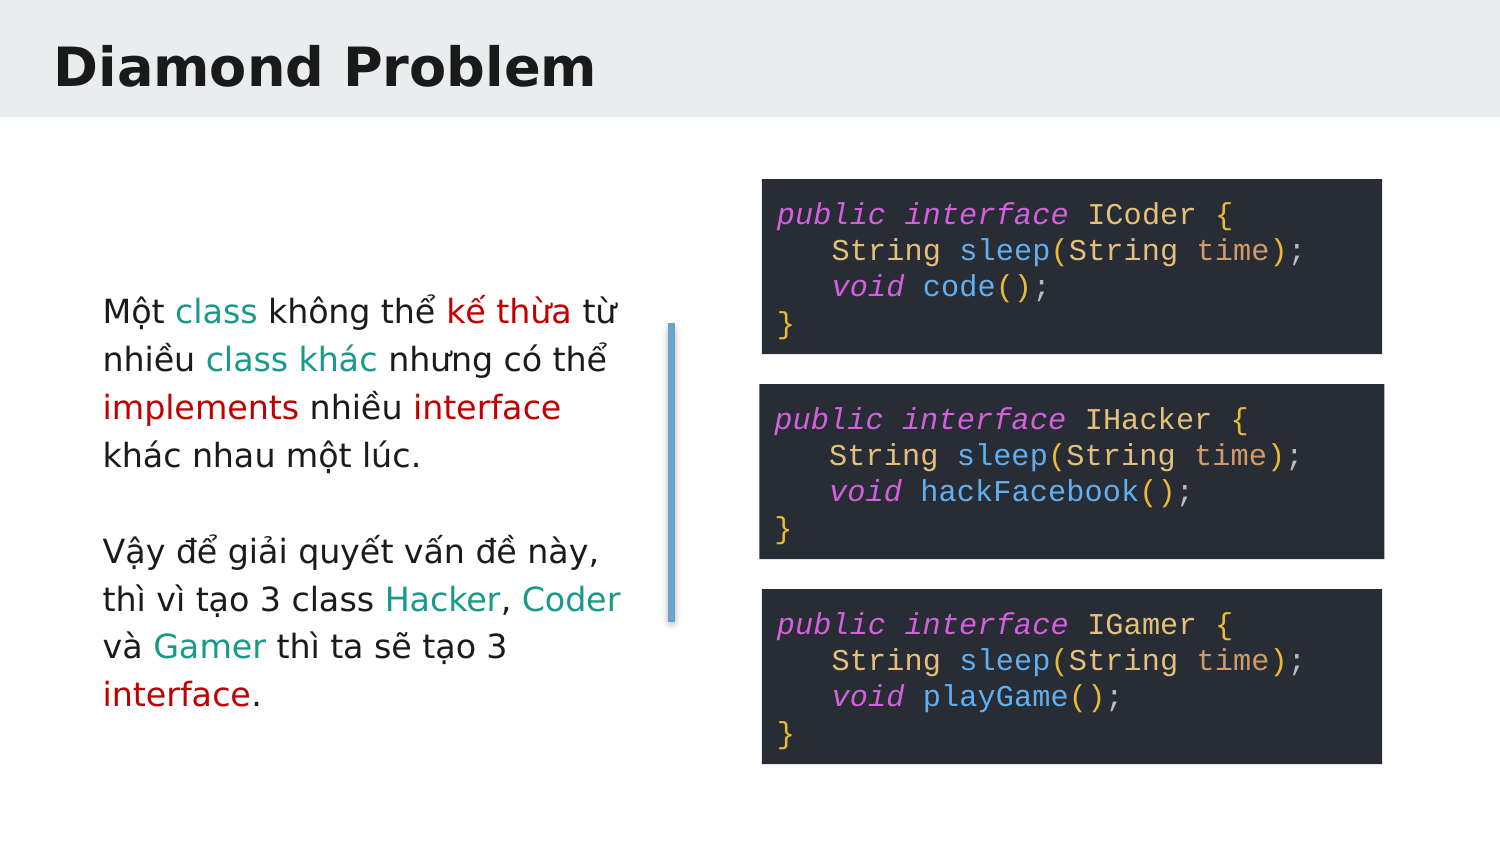

# Diamond Problem
public interface ICoder {
   String sleep(String time);
   void code();
}
Một class không thể kế thừa từ nhiều class khác nhưng có thể implements nhiều interface khác nhau một lúc.

Vậy để giải quyết vấn đề này, thì vì tạo 3 class Hacker, Coder và Gamer thì ta sẽ tạo 3 interface.
public interface IHacker {
   String sleep(String time);
   void hackFacebook();
}
public interface IGamer {
   String sleep(String time);
   void playGame();
}